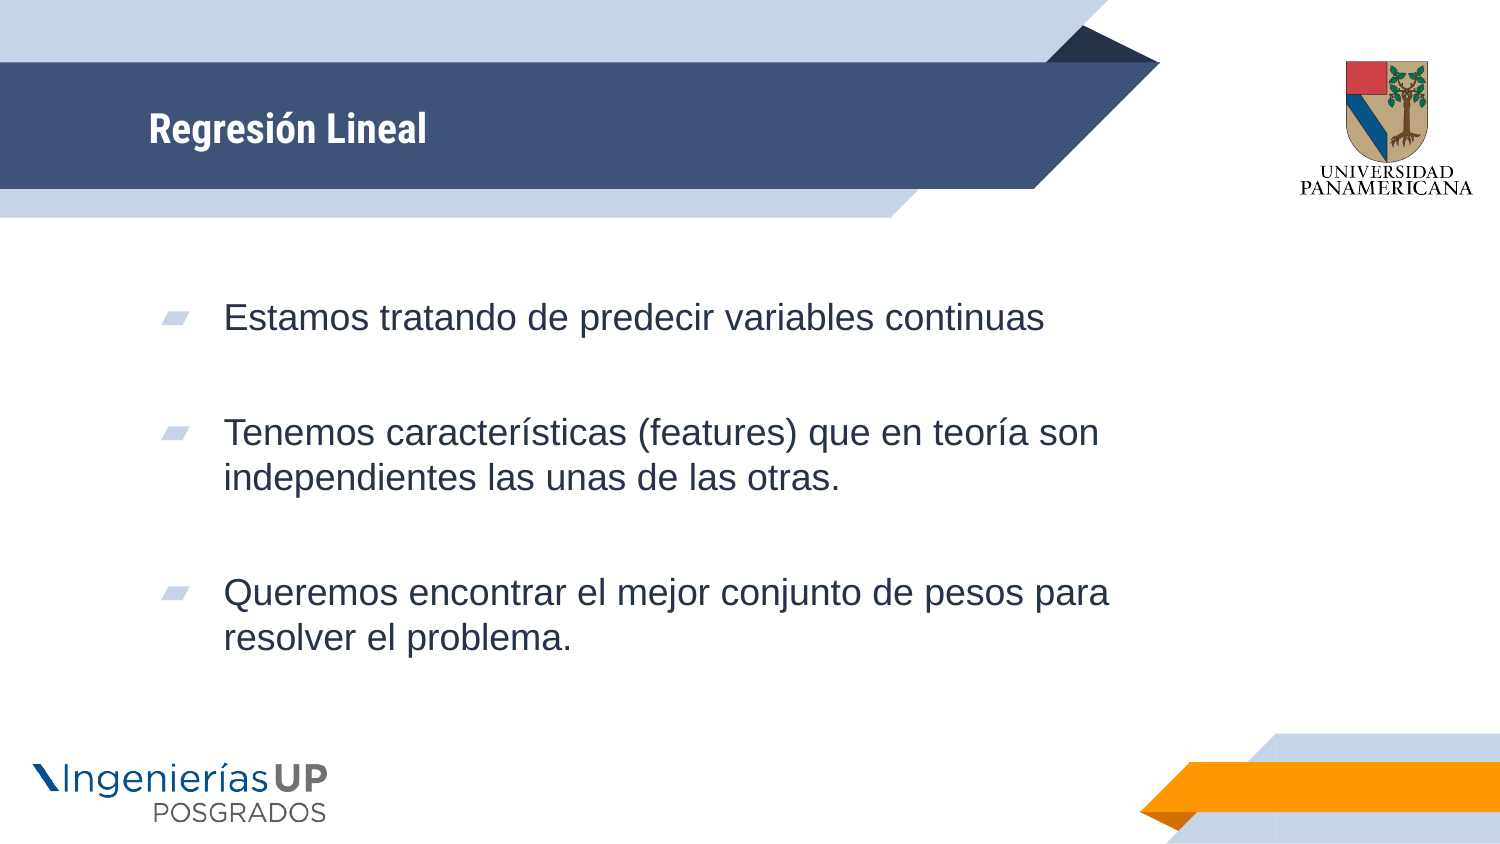

# Regresión Lineal
Estamos tratando de predecir variables continuas

Tenemos características (features) que en teoría son independientes las unas de las otras.

Queremos encontrar el mejor conjunto de pesos para resolver el problema.